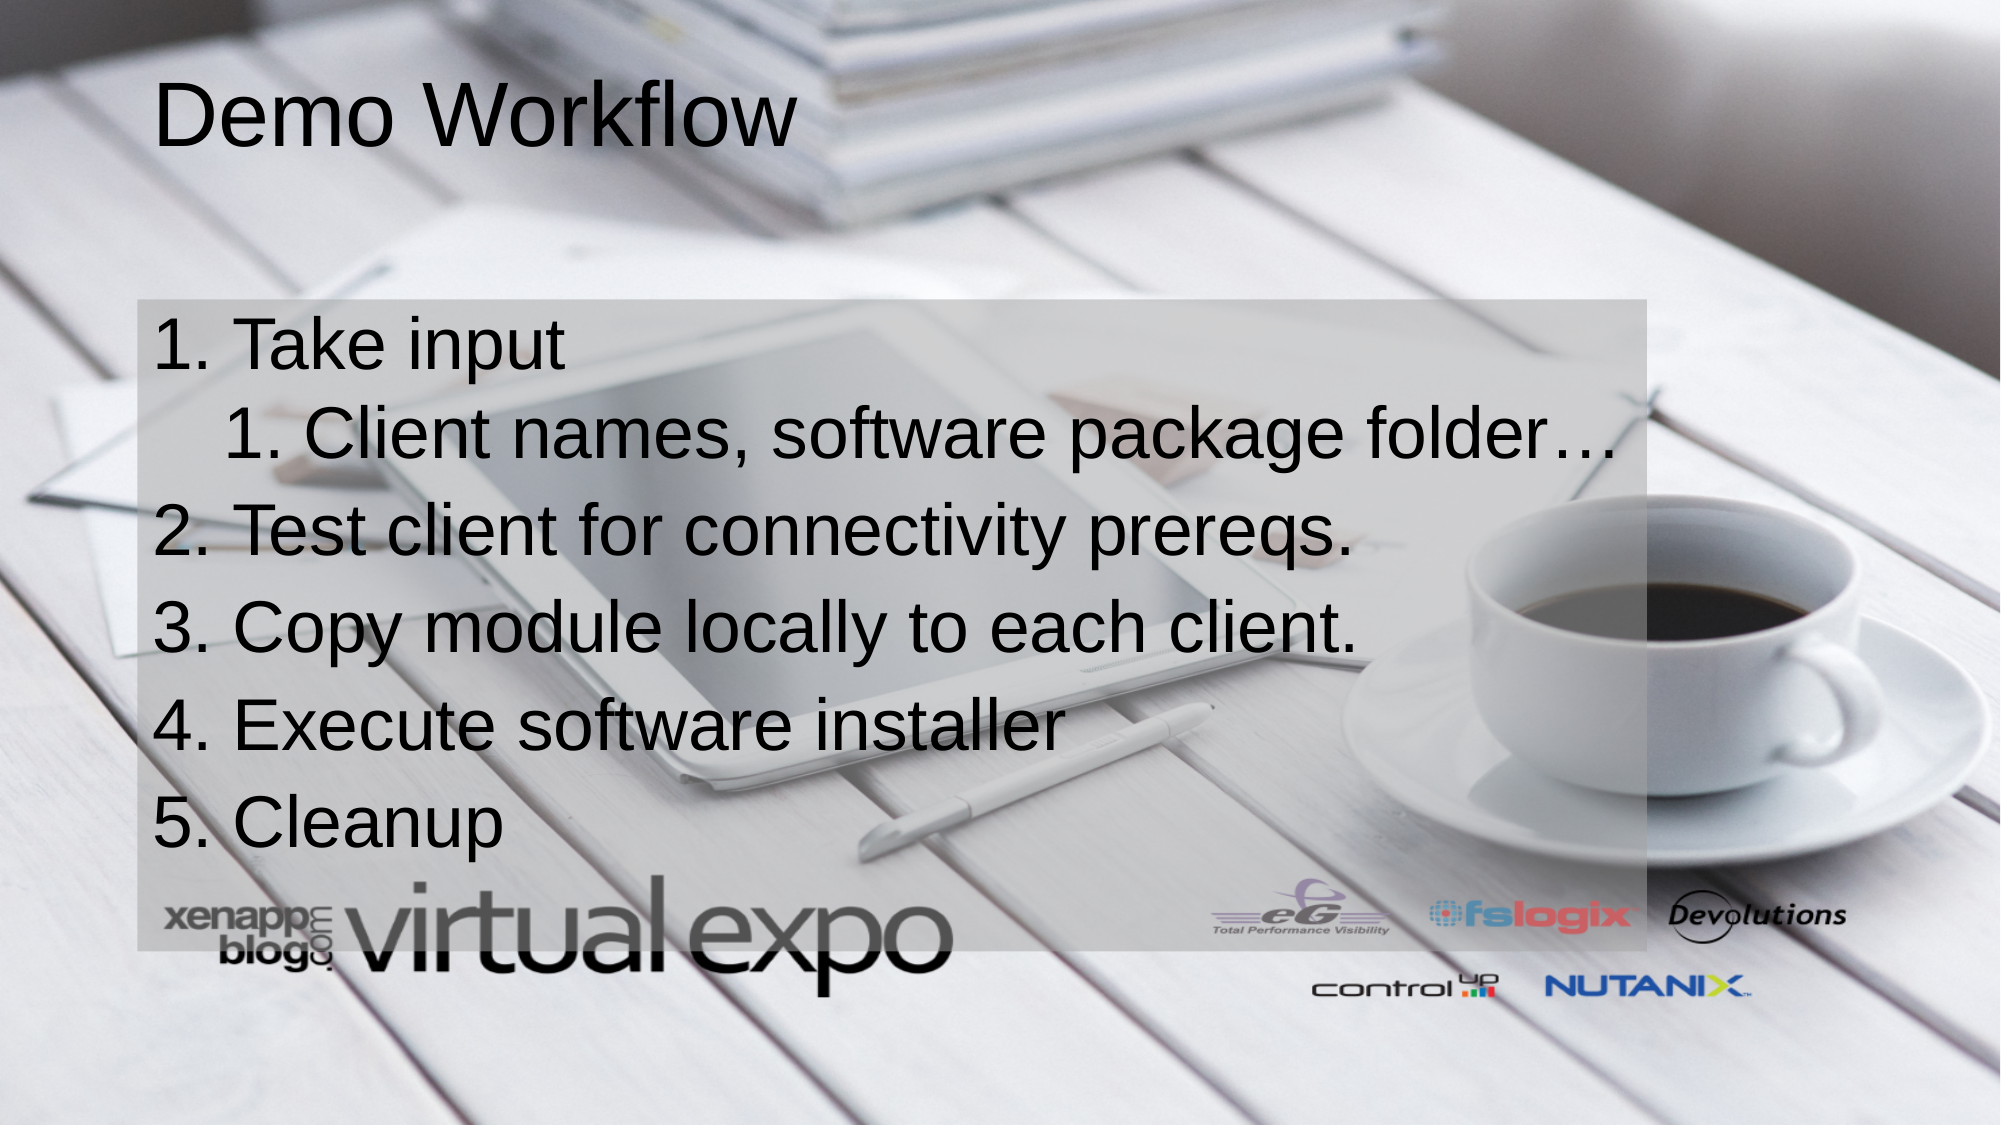

Demo Workflow
Take input
Client names, software package folder…
Test client for connectivity prereqs.
Copy module locally to each client.
Execute software installer
Cleanup